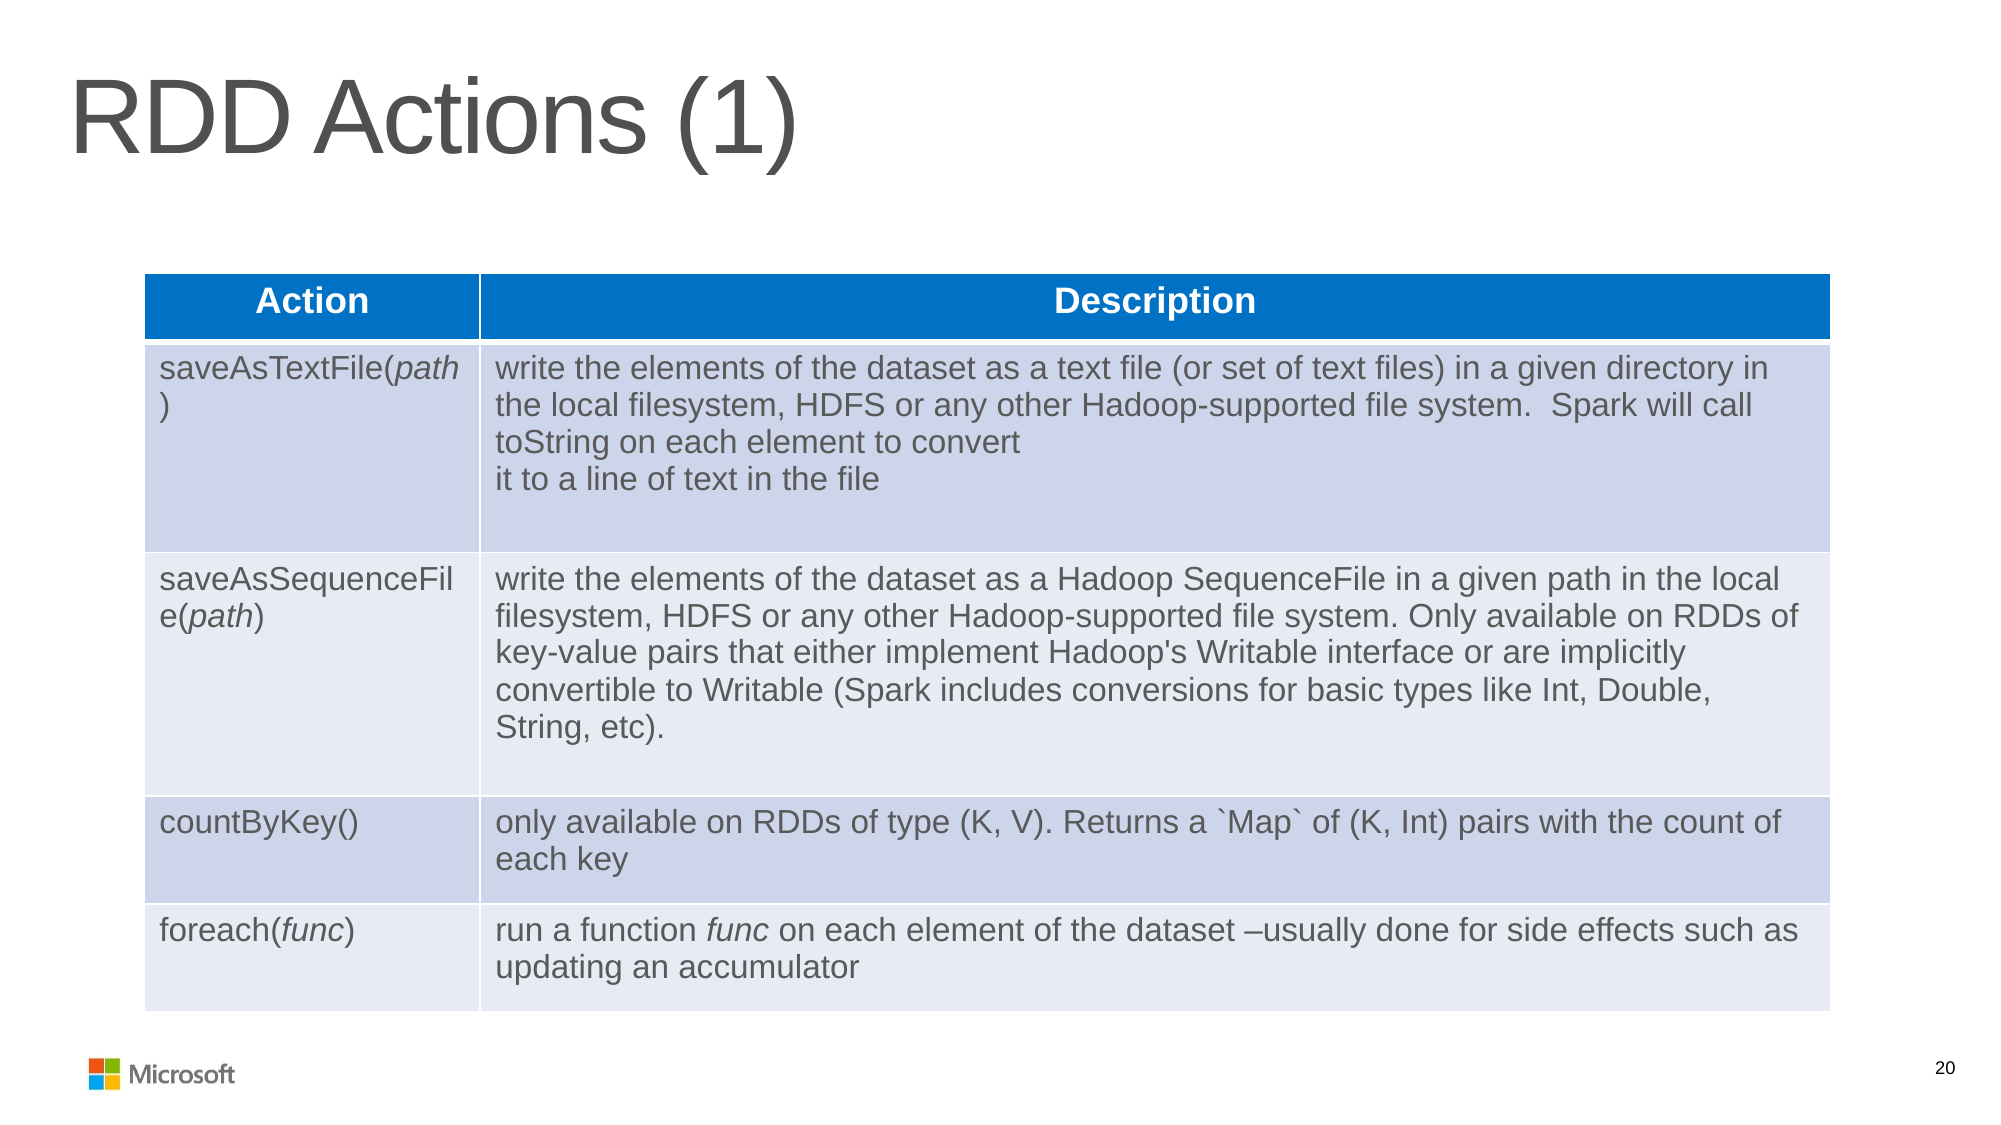

# RDD Actions (1)
| Action | Description |
| --- | --- |
| saveAsTextFile(path) | write the elements of the dataset as a text file (or set of text files) in a given directory in the local filesystem, HDFS or any other Hadoop-supported file system. Spark will call toString on each element to convert it to a line of text in the file |
| saveAsSequenceFile(path) | write the elements of the dataset as a Hadoop SequenceFile in a given path in the local filesystem, HDFS or any other Hadoop-supported file system. Only available on RDDs of key-value pairs that either implement Hadoop's Writable interface or are implicitly convertible to Writable (Spark includes conversions for basic types like Int, Double, String, etc). |
| countByKey() | only available on RDDs of type (K, V). Returns a `Map` of (K, Int) pairs with the count of each key |
| foreach(func) | run a function func on each element of the dataset –usually done for side effects such as updating an accumulator |
20